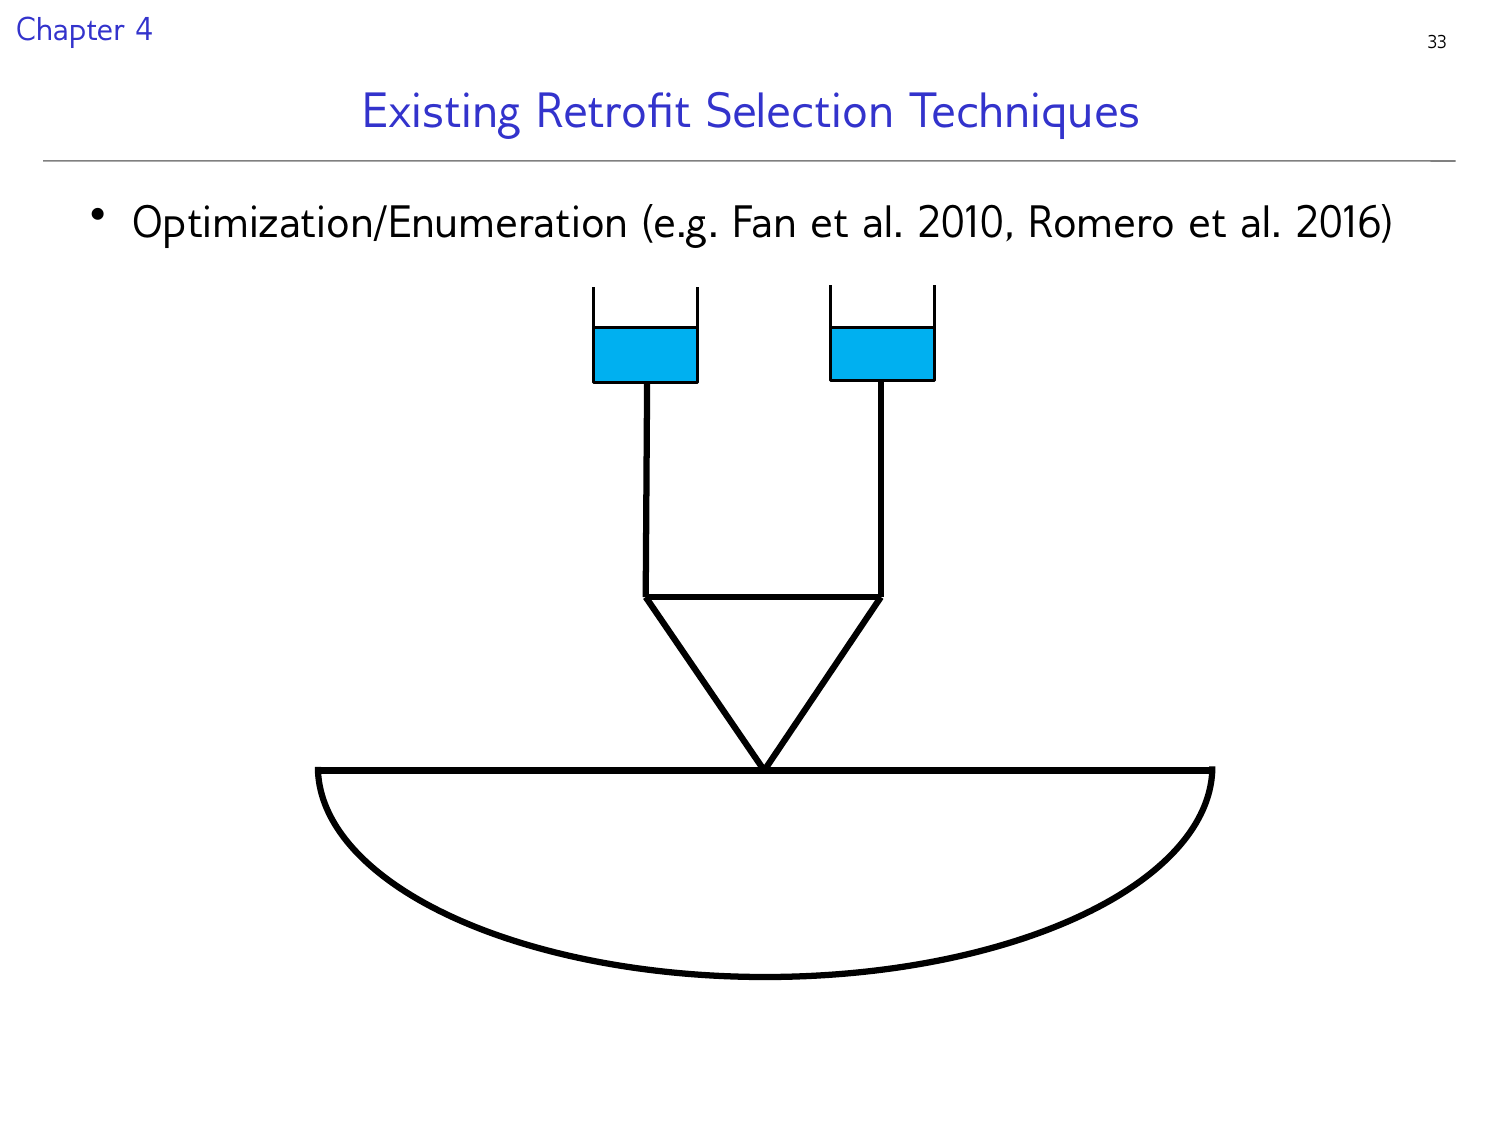

Chapter 4
# Existing Retrofit Selection Techniques
Optimization/Enumeration (e.g. Fan et al. 2010, Romero et al. 2016)